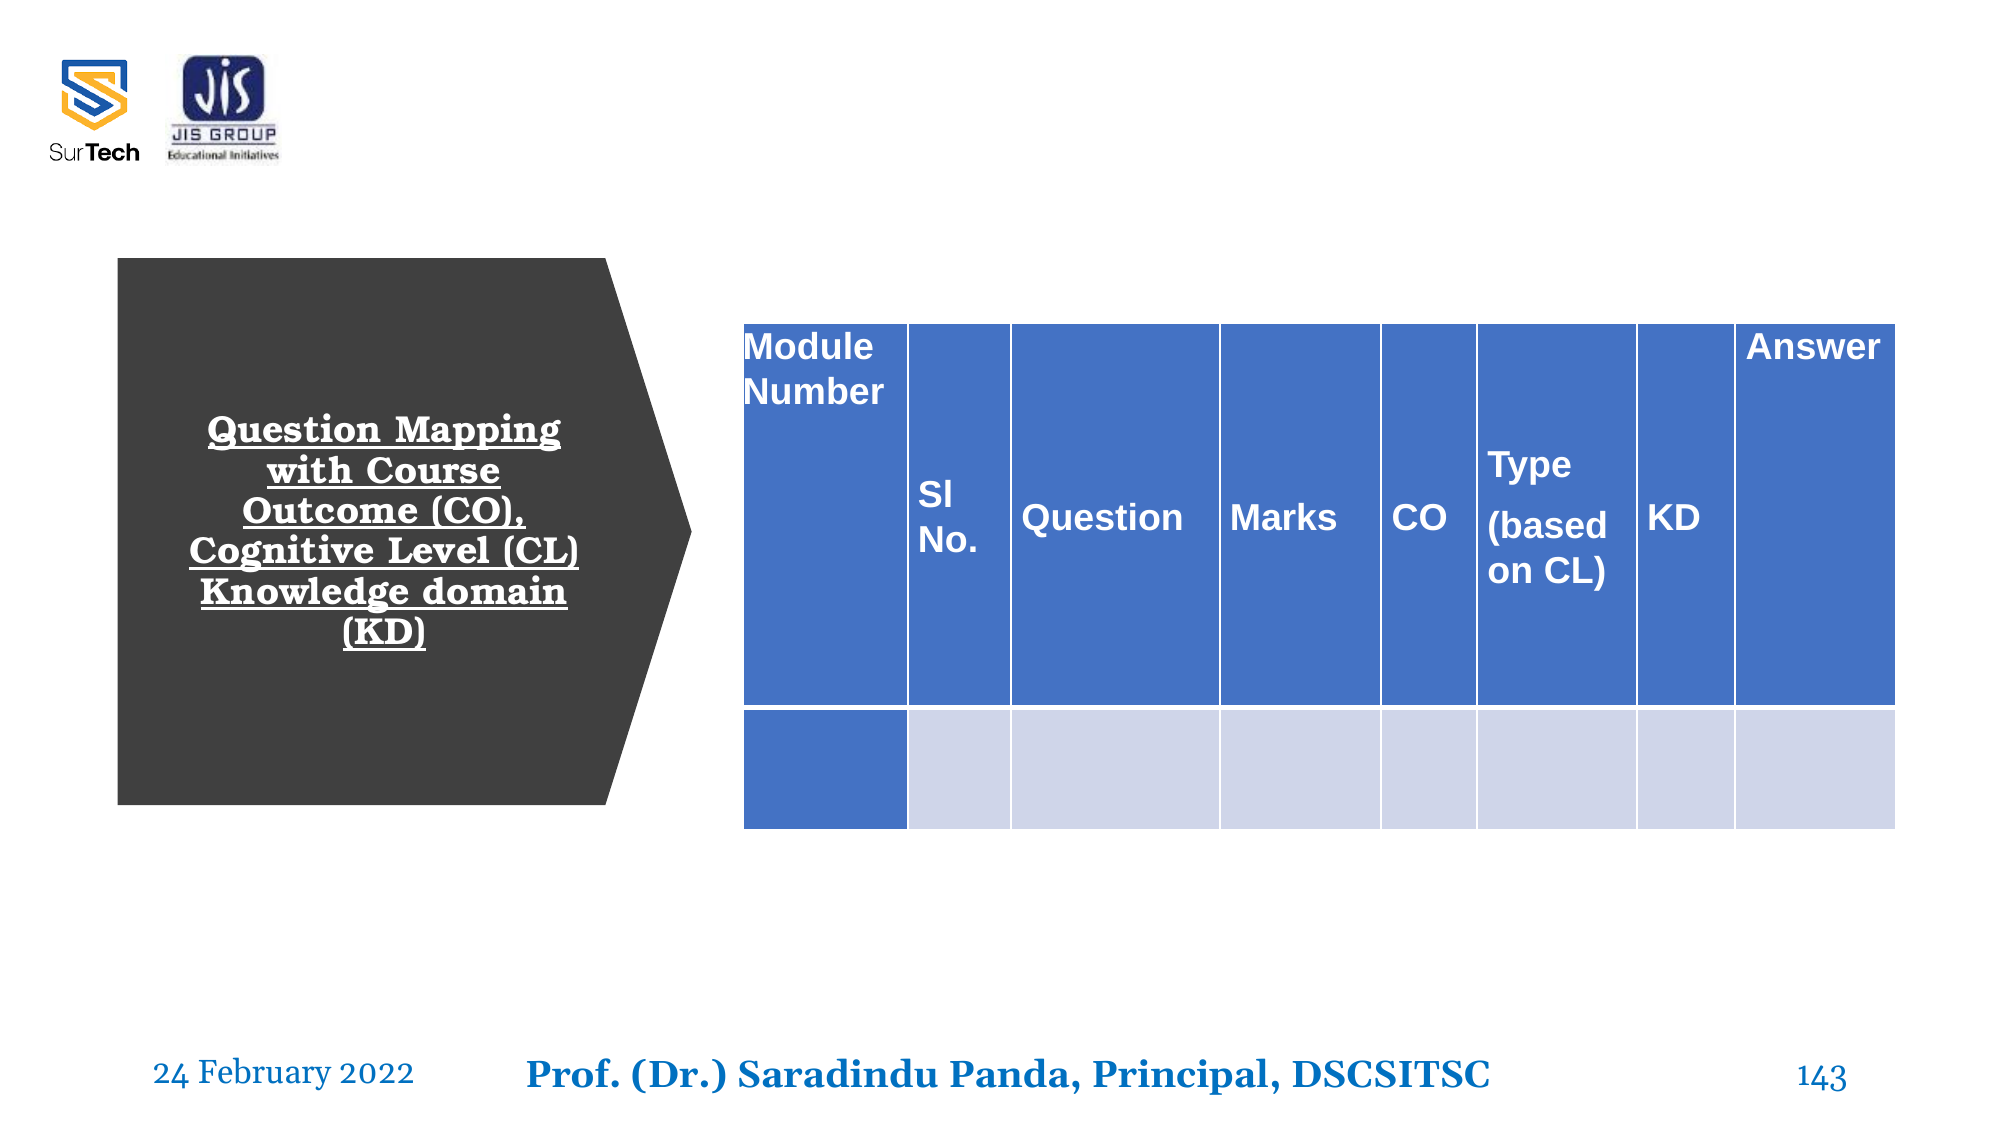

Question Mapping with Course Outcome (CO), Cognitive Level (CL) Knowledge domain (KD)
| Module Number | Sl No. | Question | Marks | CO | Type (based on CL) | KD | Answer |
| --- | --- | --- | --- | --- | --- | --- | --- |
|  |  |  |  |  |  |  |  |
24 February 2022
Prof. (Dr.) Saradindu Panda, Principal, DSCSITSC
143